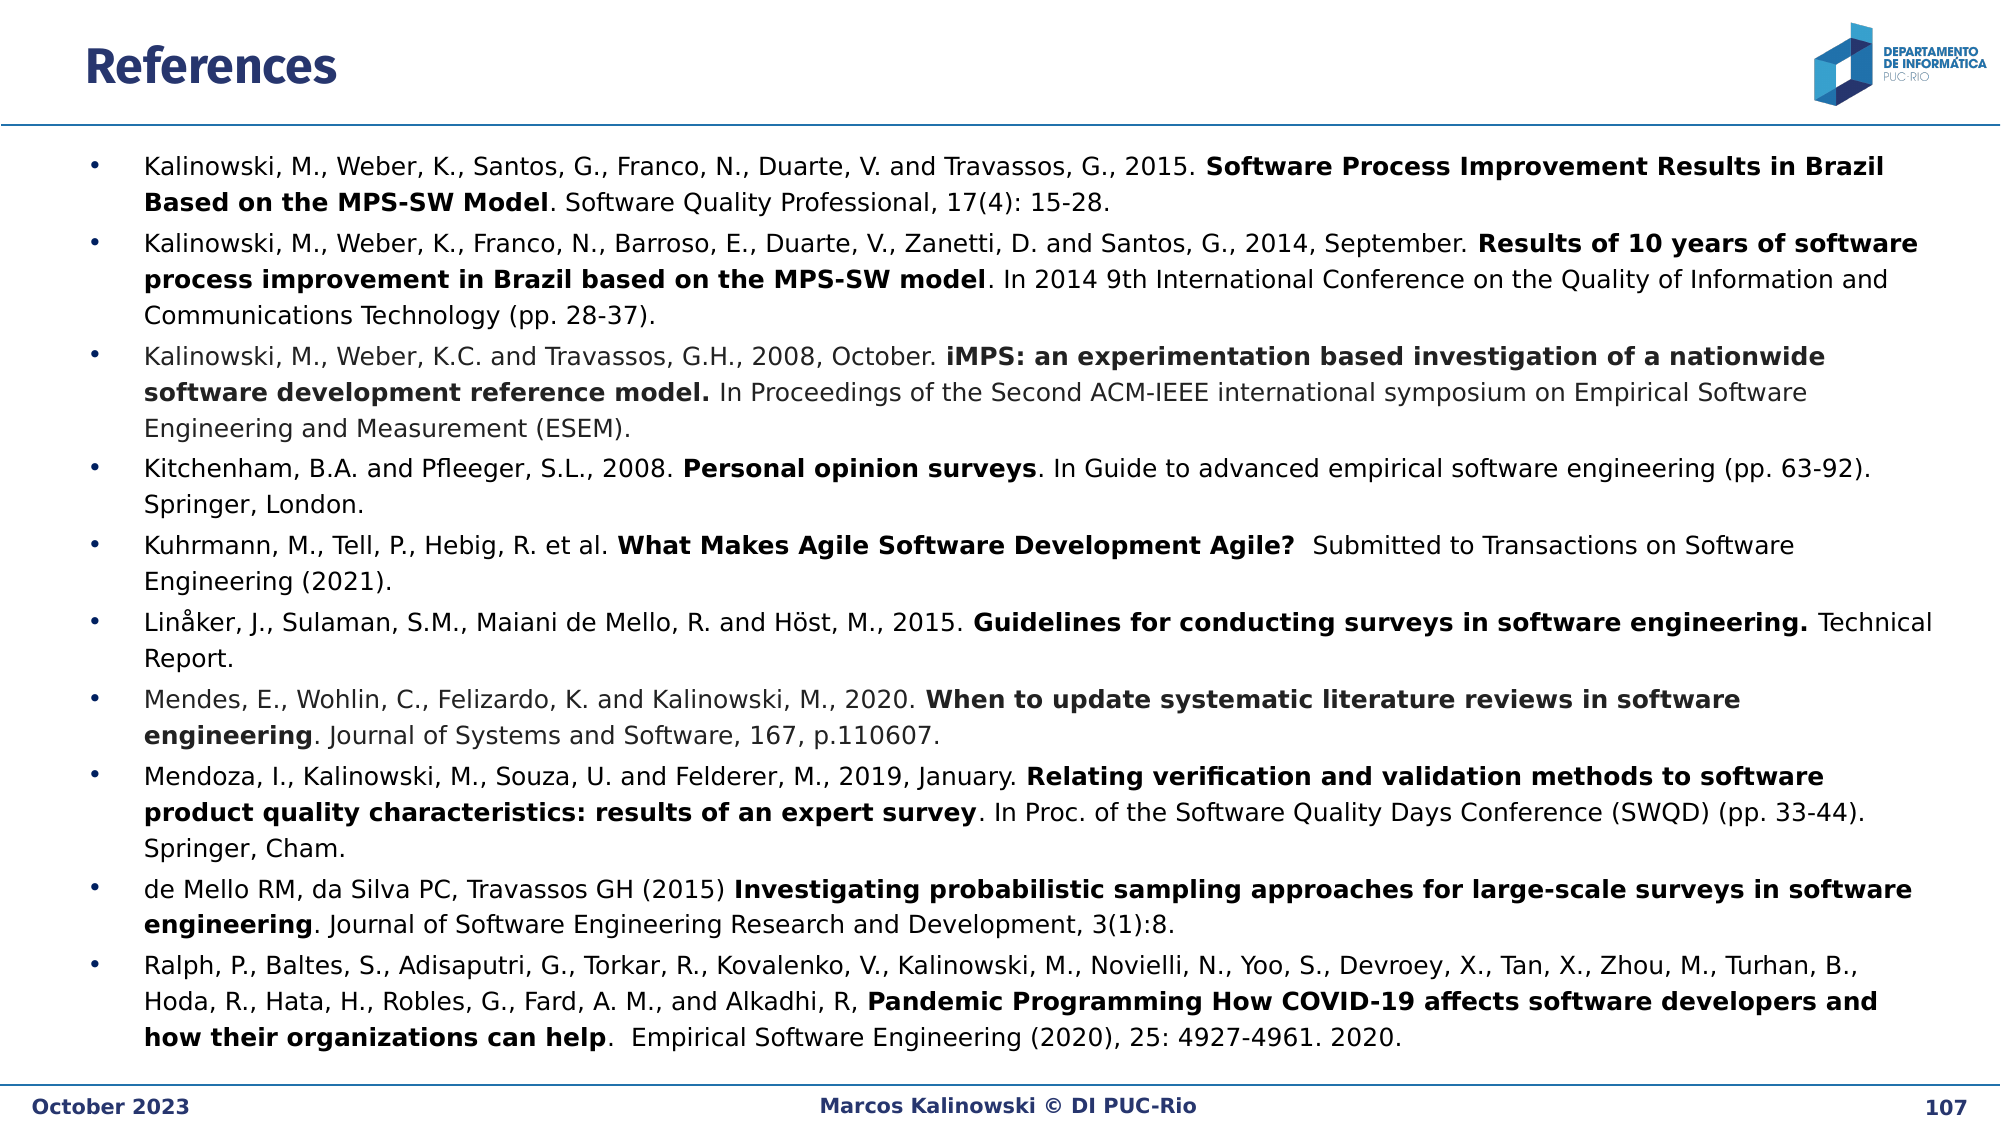

# References
Kalinowski, M., Weber, K., Santos, G., Franco, N., Duarte, V. and Travassos, G., 2015. Software Process Improvement Results in Brazil Based on the MPS-SW Model. Software Quality Professional, 17(4): 15-28.
Kalinowski, M., Weber, K., Franco, N., Barroso, E., Duarte, V., Zanetti, D. and Santos, G., 2014, September. Results of 10 years of software process improvement in Brazil based on the MPS-SW model. In 2014 9th International Conference on the Quality of Information and Communications Technology (pp. 28-37).
Kalinowski, M., Weber, K.C. and Travassos, G.H., 2008, October. iMPS: an experimentation based investigation of a nationwide software development reference model. In Proceedings of the Second ACM-IEEE international symposium on Empirical Software Engineering and Measurement (ESEM).
Kitchenham, B.A. and Pfleeger, S.L., 2008. Personal opinion surveys. In Guide to advanced empirical software engineering (pp. 63-92). Springer, London.
Kuhrmann, M., Tell, P., Hebig, R. et al. What Makes Agile Software Development Agile?  Submitted to Transactions on Software Engineering (2021).
Linåker, J., Sulaman, S.M., Maiani de Mello, R. and Höst, M., 2015. Guidelines for conducting surveys in software engineering. Technical Report.
Mendes, E., Wohlin, C., Felizardo, K. and Kalinowski, M., 2020. When to update systematic literature reviews in software engineering. Journal of Systems and Software, 167, p.110607.
Mendoza, I., Kalinowski, M., Souza, U. and Felderer, M., 2019, January. Relating verification and validation methods to software product quality characteristics: results of an expert survey. In Proc. of the Software Quality Days Conference (SWQD) (pp. 33-44). Springer, Cham.
de Mello RM, da Silva PC, Travassos GH (2015) Investigating probabilistic sampling approaches for large-scale surveys in software engineering. Journal of Software Engineering Research and Development, 3(1):8.
Ralph, P., Baltes, S., Adisaputri, G., Torkar, R., Kovalenko, V., Kalinowski, M., Novielli, N., Yoo, S., Devroey, X., Tan, X., Zhou, M., Turhan, B., Hoda, R., Hata, H., Robles, G., Fard, A. M., and Alkadhi, R, Pandemic Programming How COVID-19 affects software developers and how their organizations can help.  Empirical Software Engineering (2020), 25: 4927-4961. 2020.

Marcos Kalinowski © DI PUC-Rio
October 2023
107